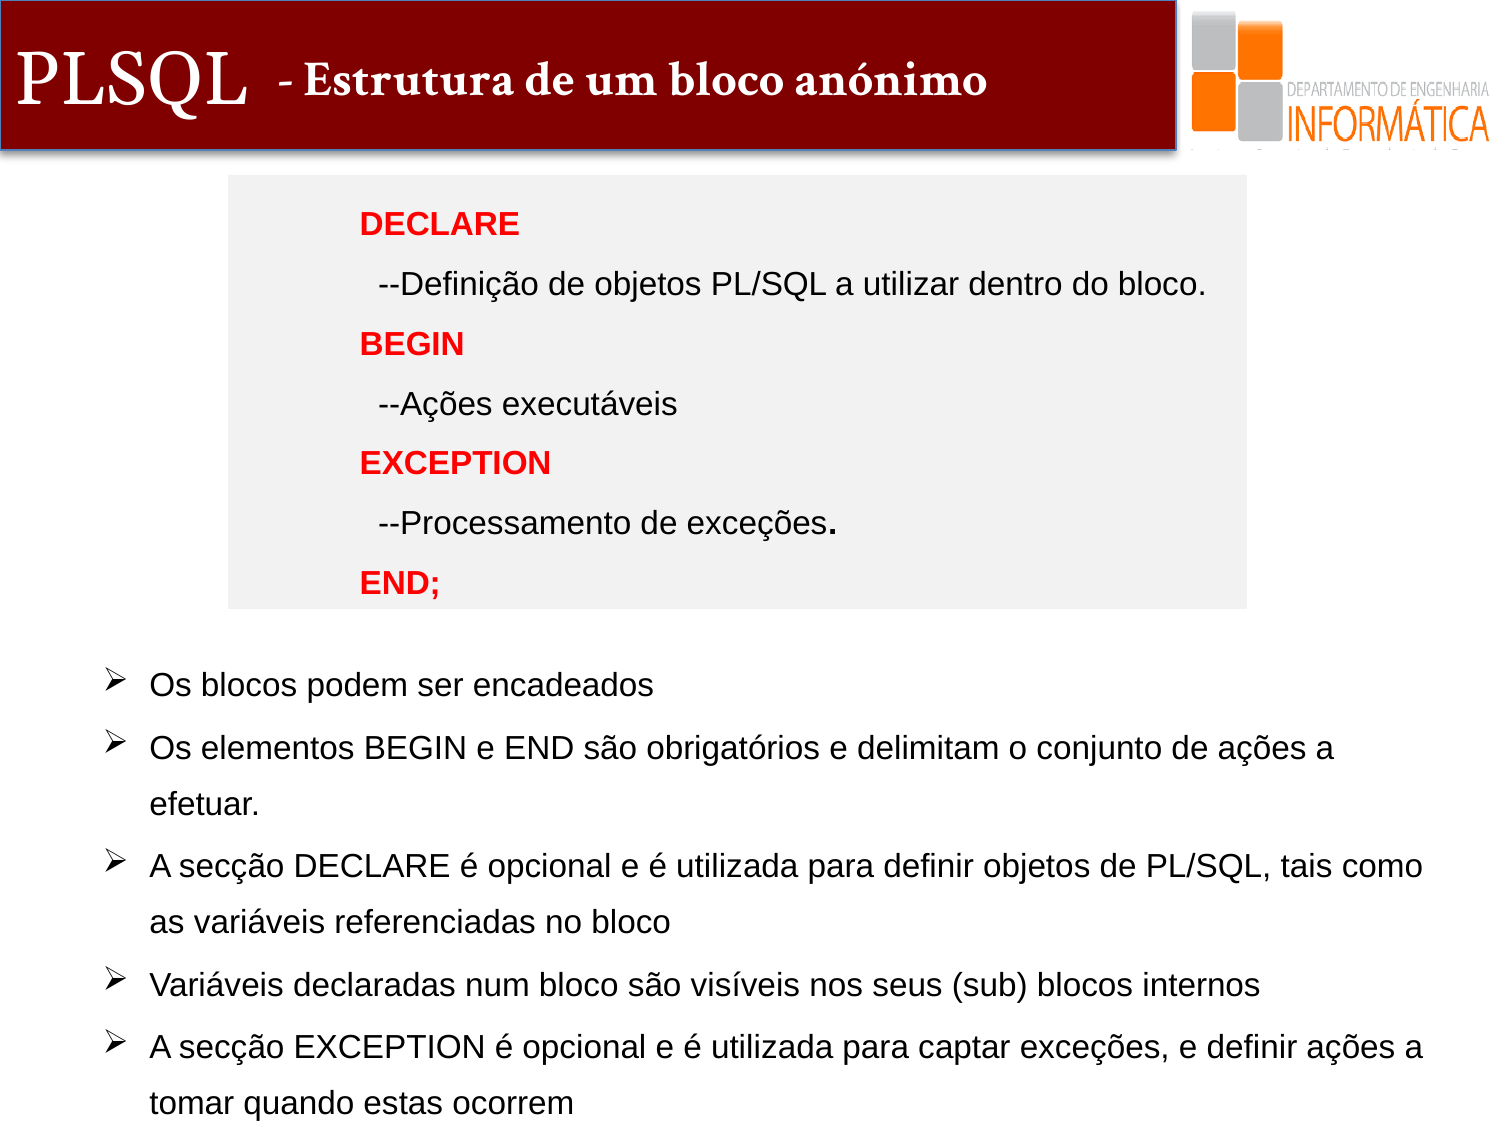

# - Estrutura de um bloco anónimo
DECLARE
  --Definição de objetos PL/SQL a utilizar dentro do bloco.
BEGIN
  --Ações executáveis
EXCEPTION
  --Processamento de exceções.
END;

Os blocos podem ser encadeados
Os elementos BEGIN e END são obrigatórios e delimitam o conjunto de ações a efetuar.
A secção DECLARE é opcional e é utilizada para definir objetos de PL/SQL, tais como as variáveis referenciadas no bloco
Variáveis declaradas num bloco são visíveis nos seus (sub) blocos internos
A secção EXCEPTION é opcional e é utilizada para captar exceções, e definir ações a tomar quando estas ocorrem
Todas as instruções PL/SQL terminam com ponto e vírgula.